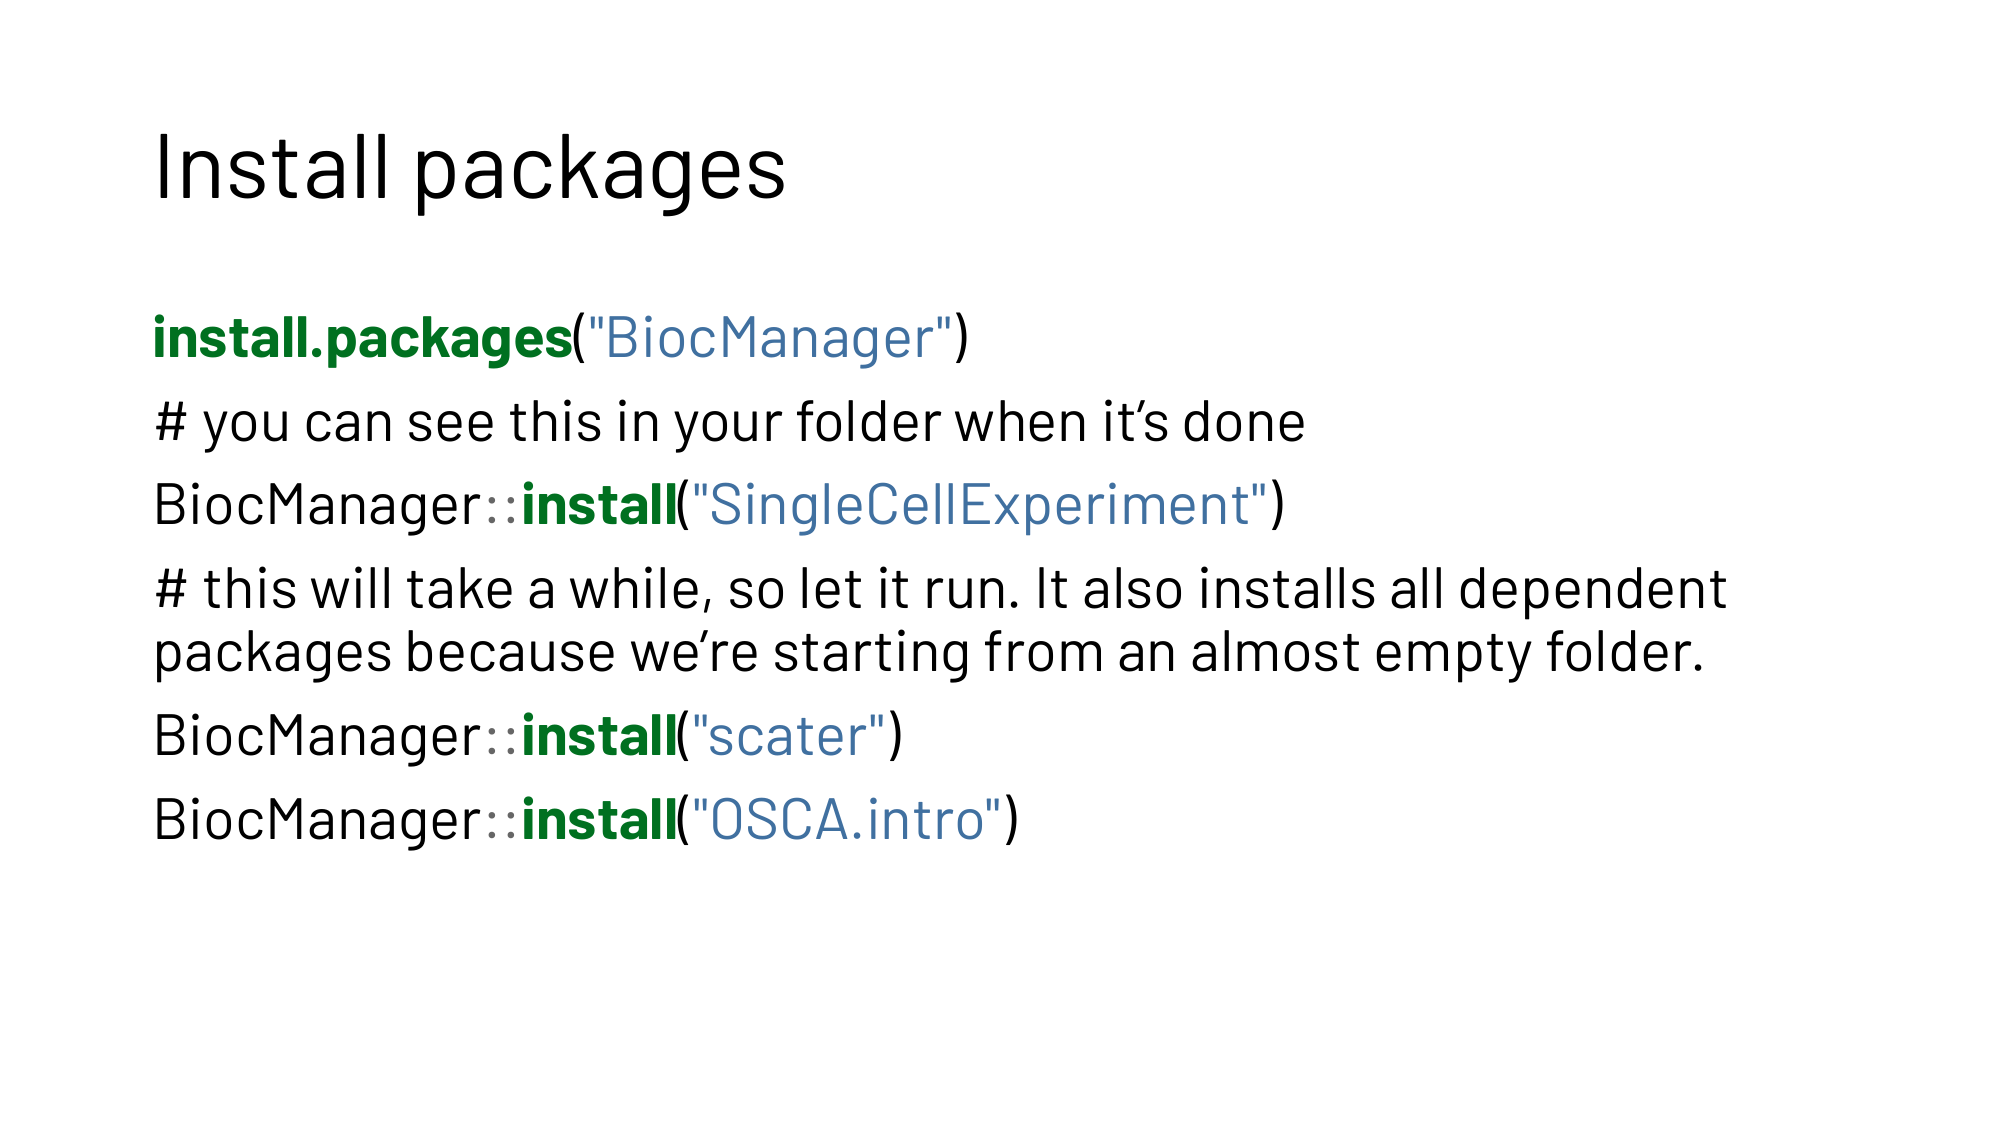

# Install packages
install.packages("BiocManager")
# you can see this in your folder when it’s done
BiocManager::install("SingleCellExperiment")
# this will take a while, so let it run. It also installs all dependent packages because we’re starting from an almost empty folder.
BiocManager::install("scater")
BiocManager::install("OSCA.intro")